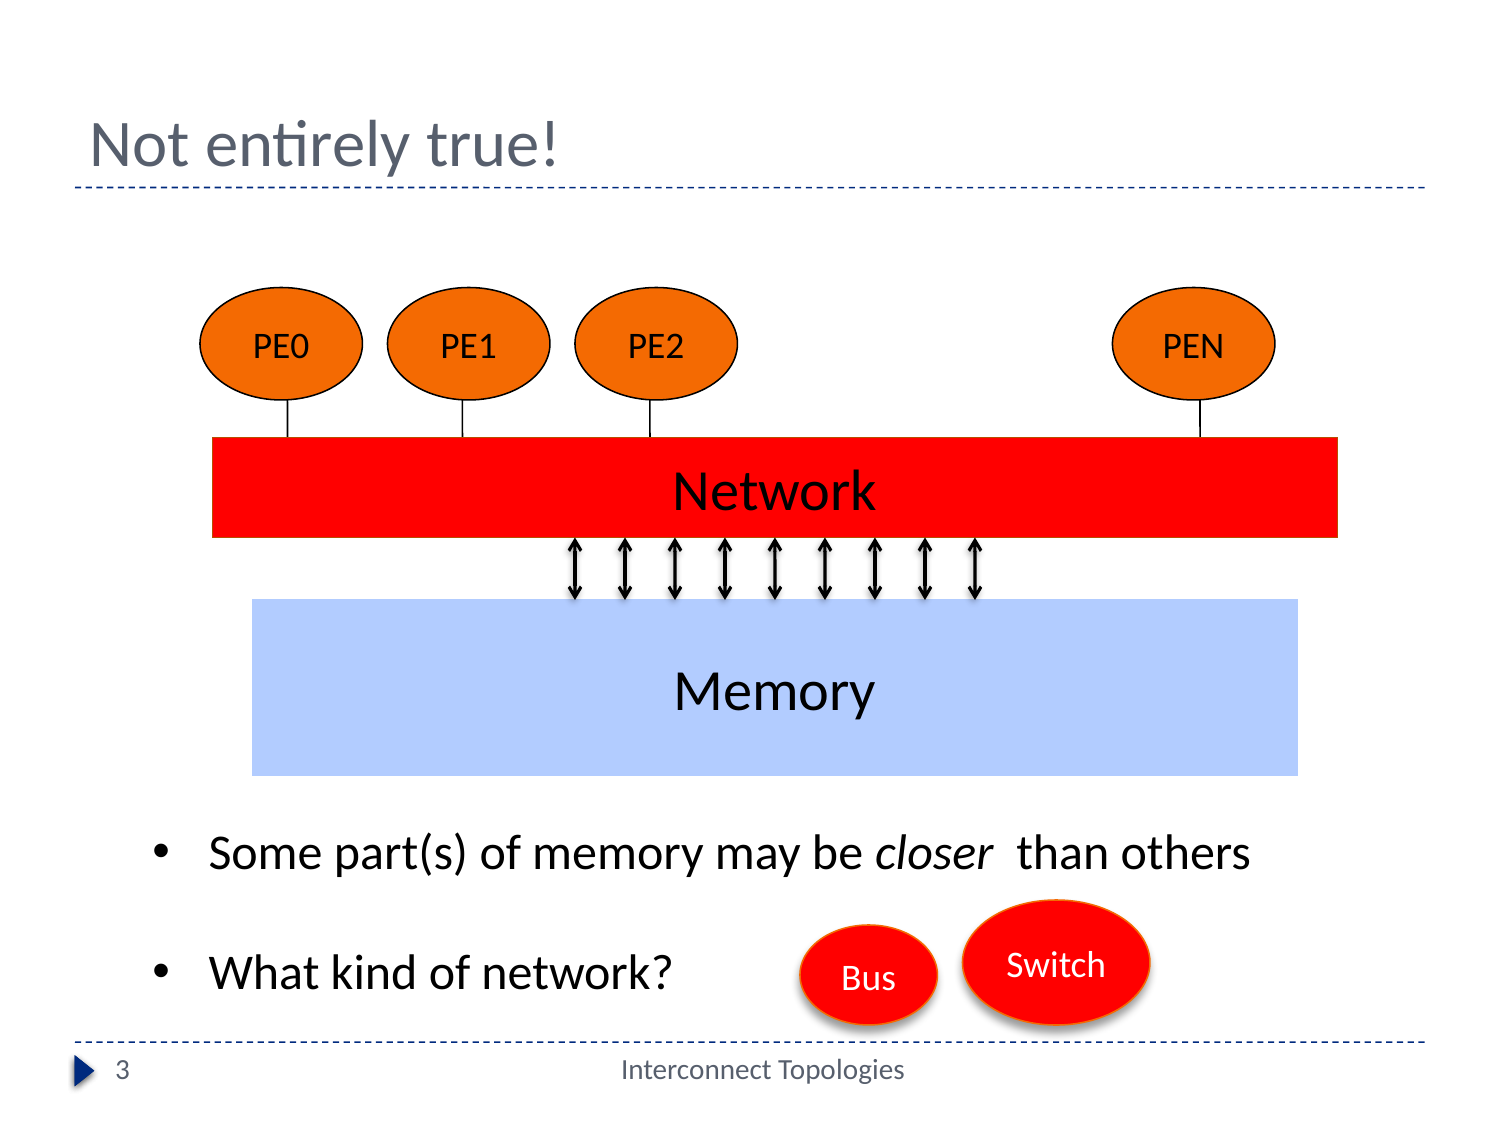

# Not entirely true!
PE0
PE1
PE2
PEN

Network
Memory
Some part(s) of memory may be closer  than others

What kind of network?
Switch
Bus
3
Interconnect Topologies